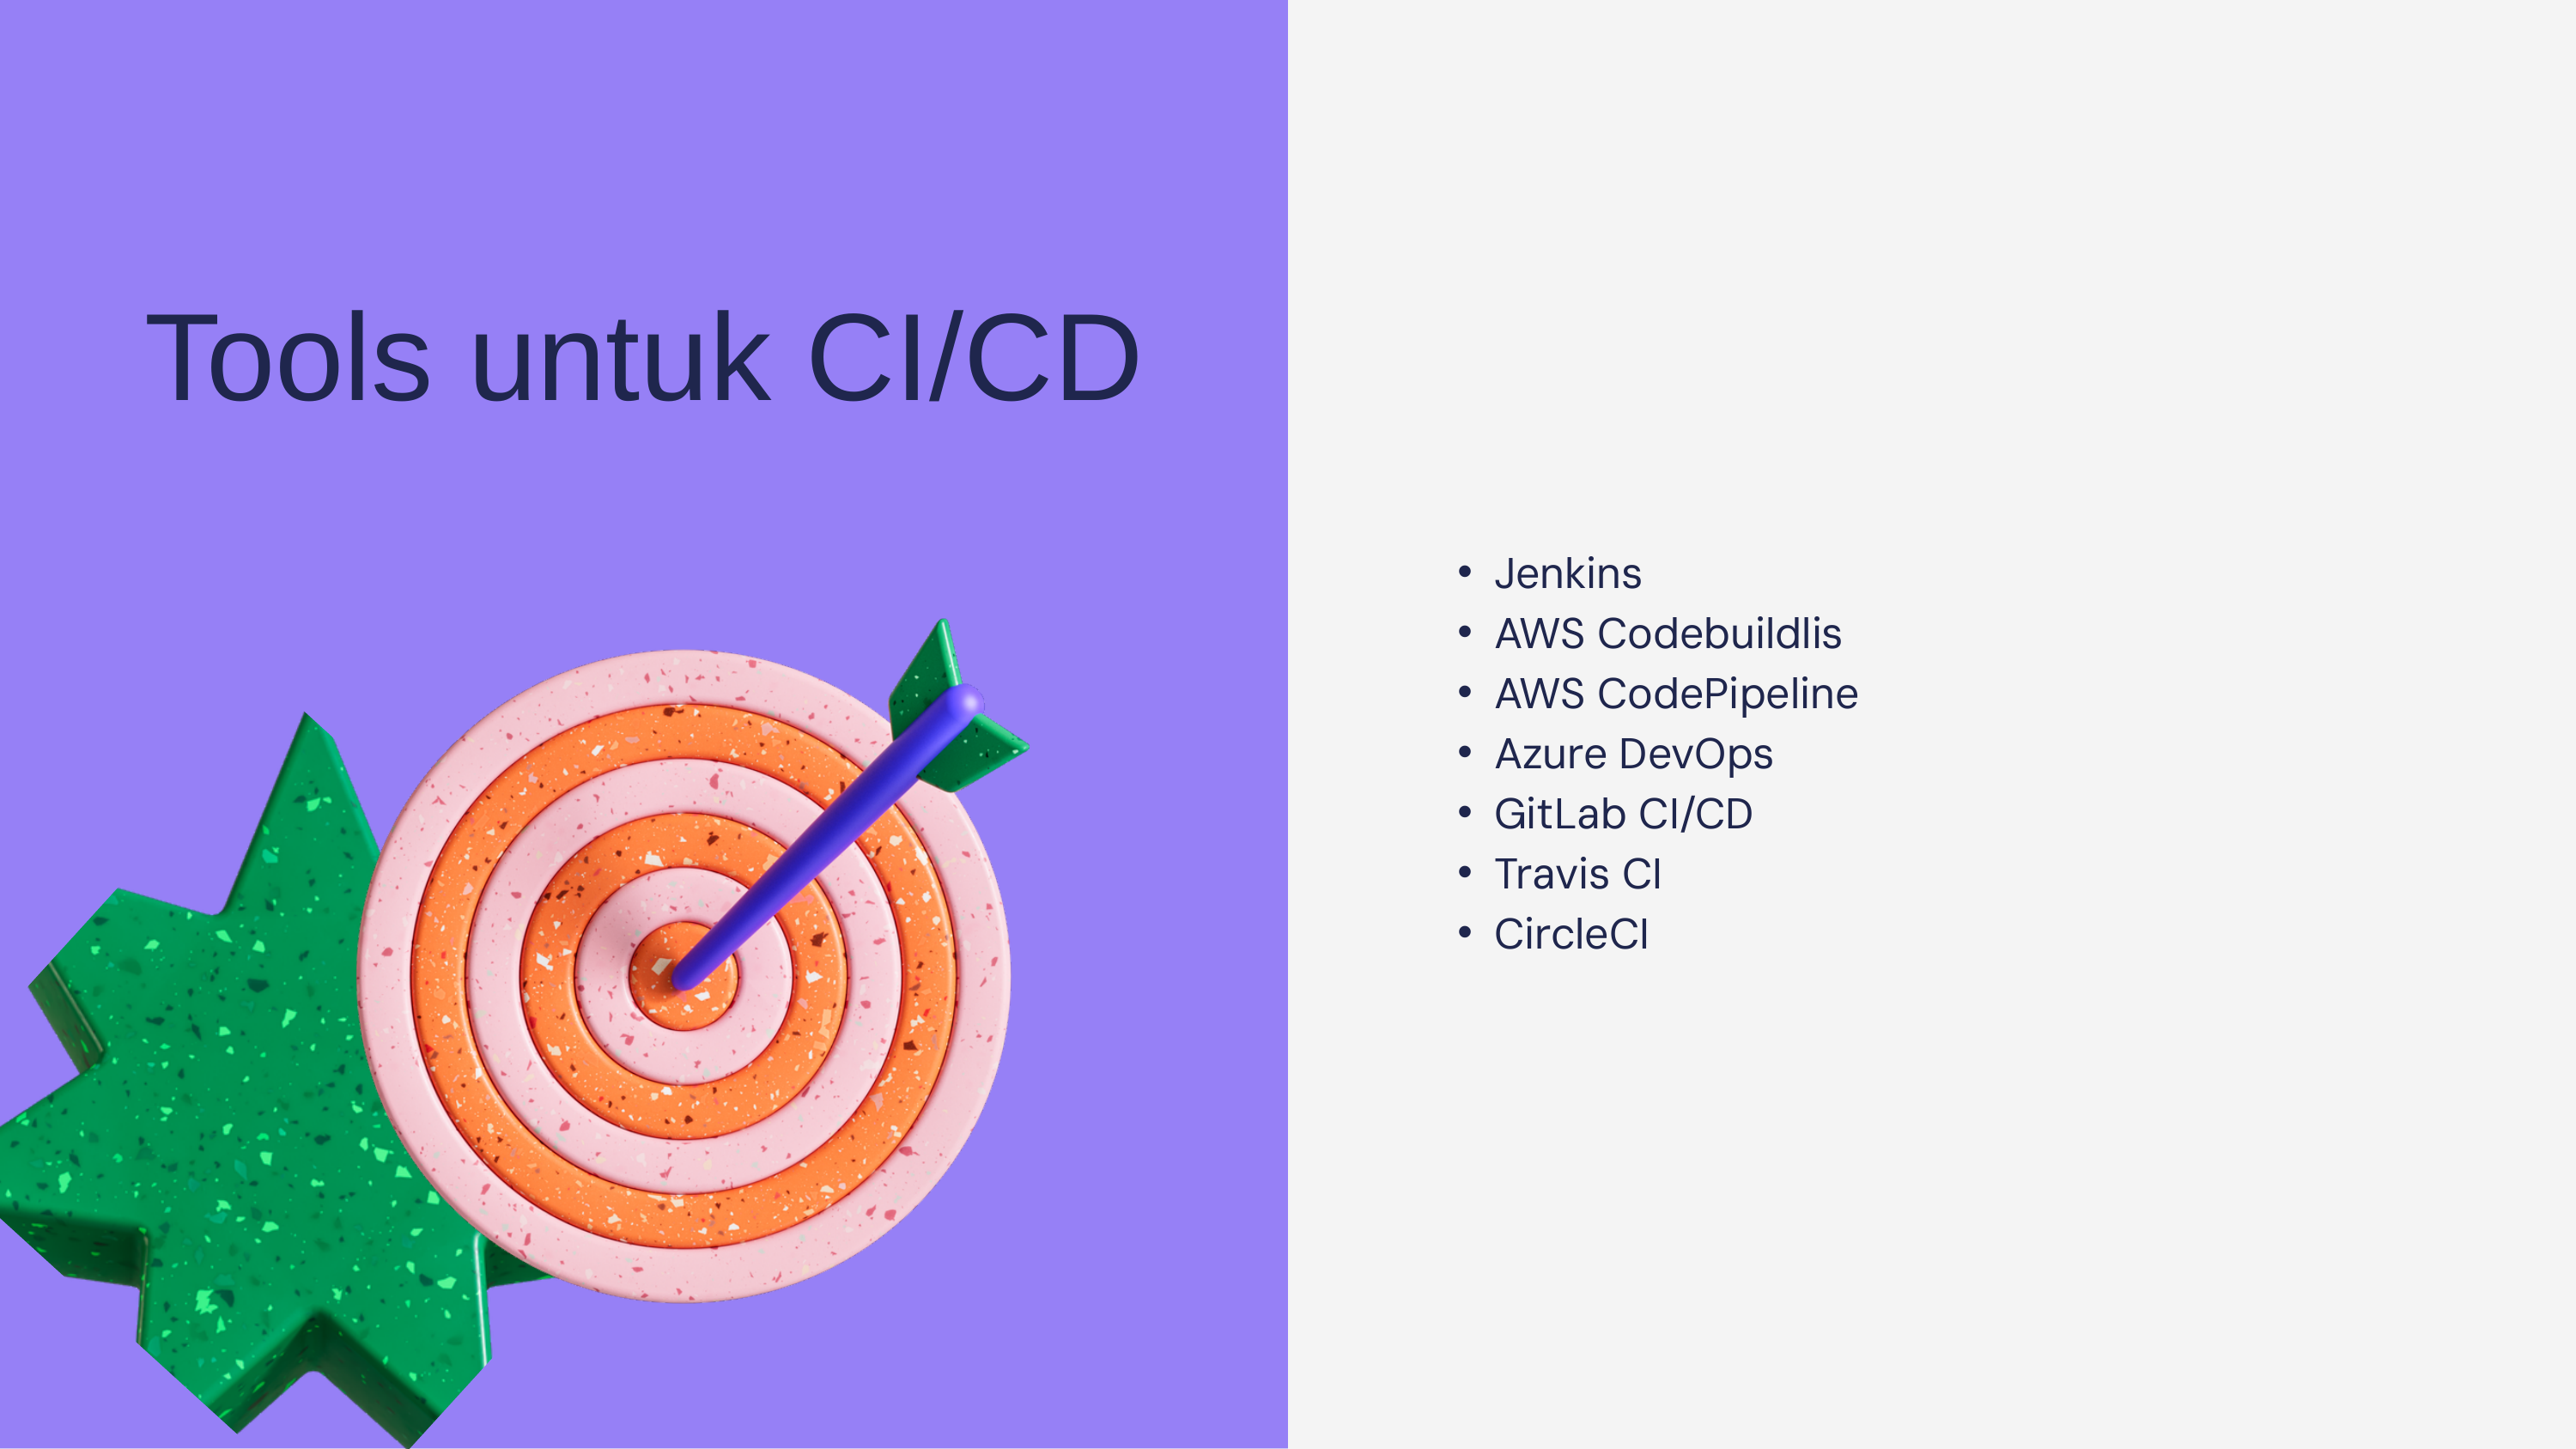

Tools untuk CI/CD
Jenkins
AWS Codebuildlis
AWS CodePipeline
Azure DevOps
GitLab CI/CD
Travis CI
CircleCI